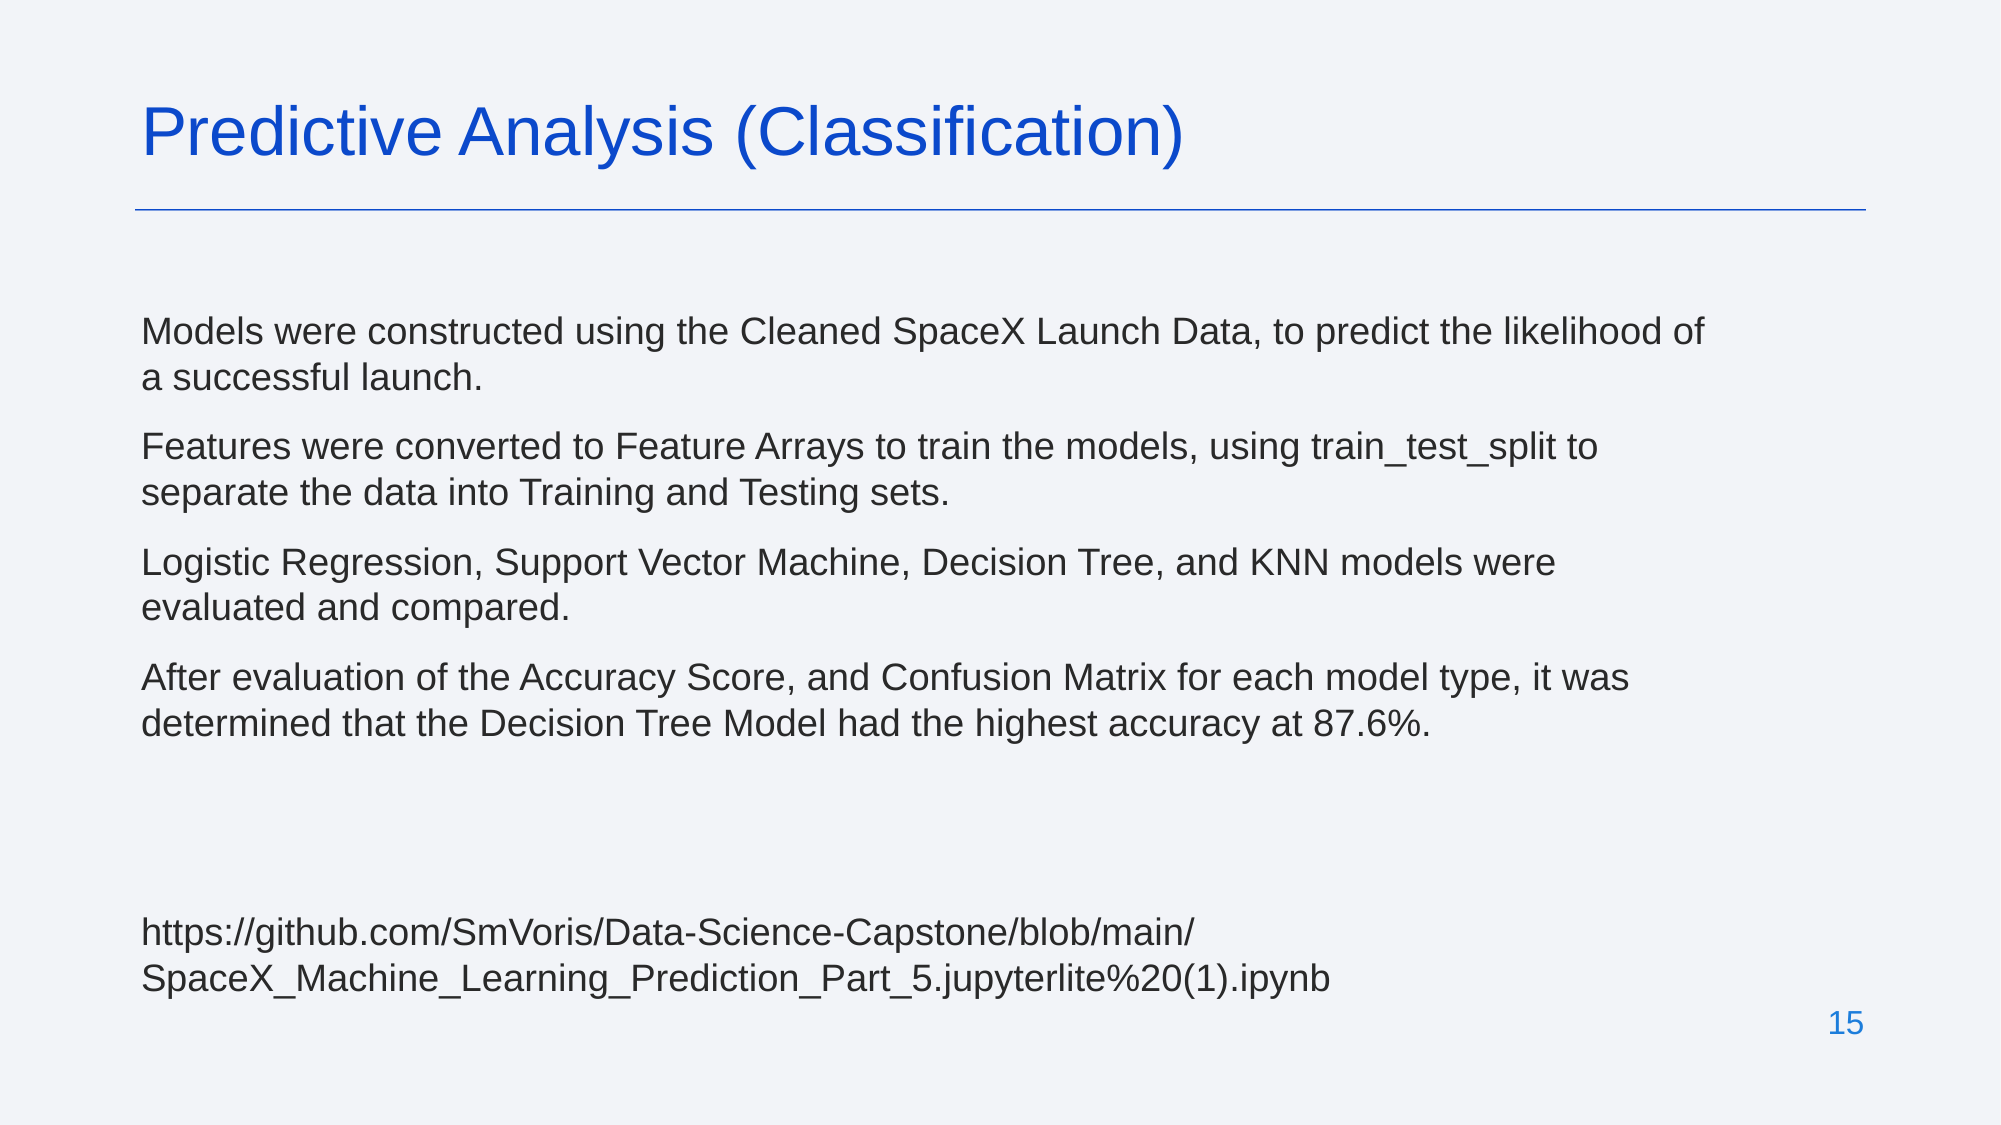

Predictive Analysis (Classification)
# Models were constructed using the Cleaned SpaceX Launch Data, to predict the likelihood of a successful launch.
Features were converted to Feature Arrays to train the models, using train_test_split to separate the data into Training and Testing sets.
Logistic Regression, Support Vector Machine, Decision Tree, and KNN models were evaluated and compared.
After evaluation of the Accuracy Score, and Confusion Matrix for each model type, it was determined that the Decision Tree Model had the highest accuracy at 87.6%.

https://github.com/SmVoris/Data-Science-Capstone/blob/main/SpaceX_Machine_Learning_Prediction_Part_5.jupyterlite%20(1).ipynb
15